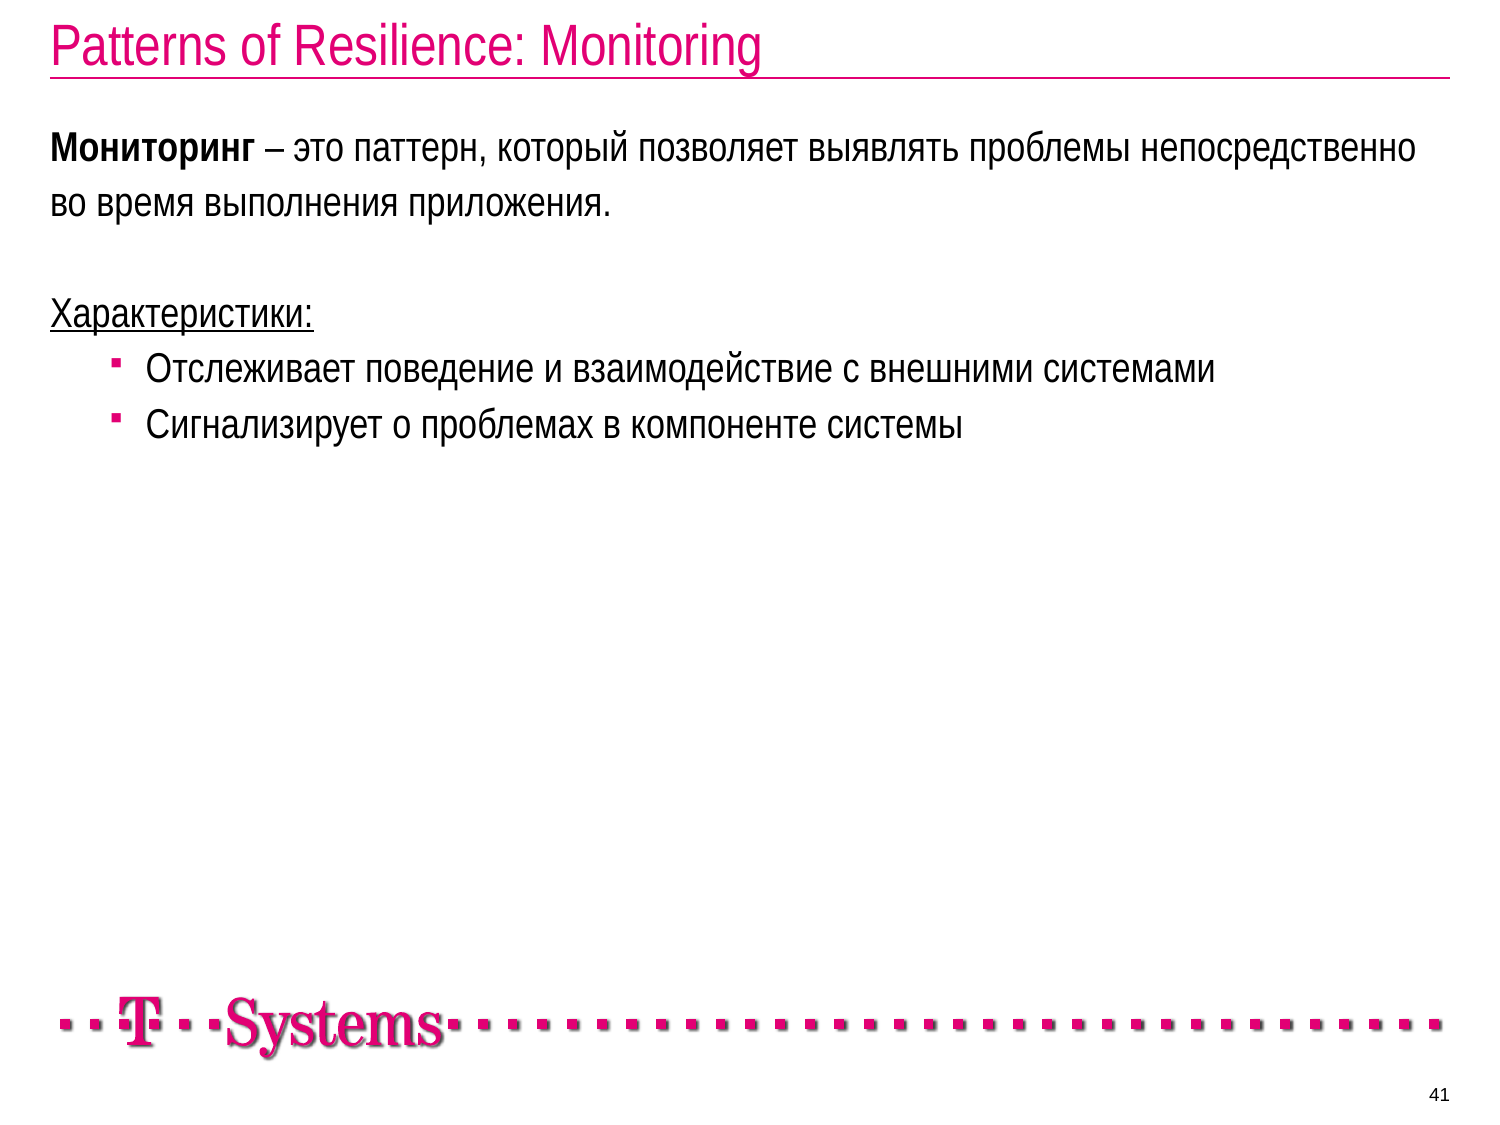

# Patterns of Resilience: Monitoring
Мониторинг – это паттерн, который позволяет выявлять проблемы непосредственно
во время выполнения приложения.

Характеристики:
Отслеживает поведение и взаимодействие с внешними системами
Сигнализирует о проблемах в компоненте системы

41